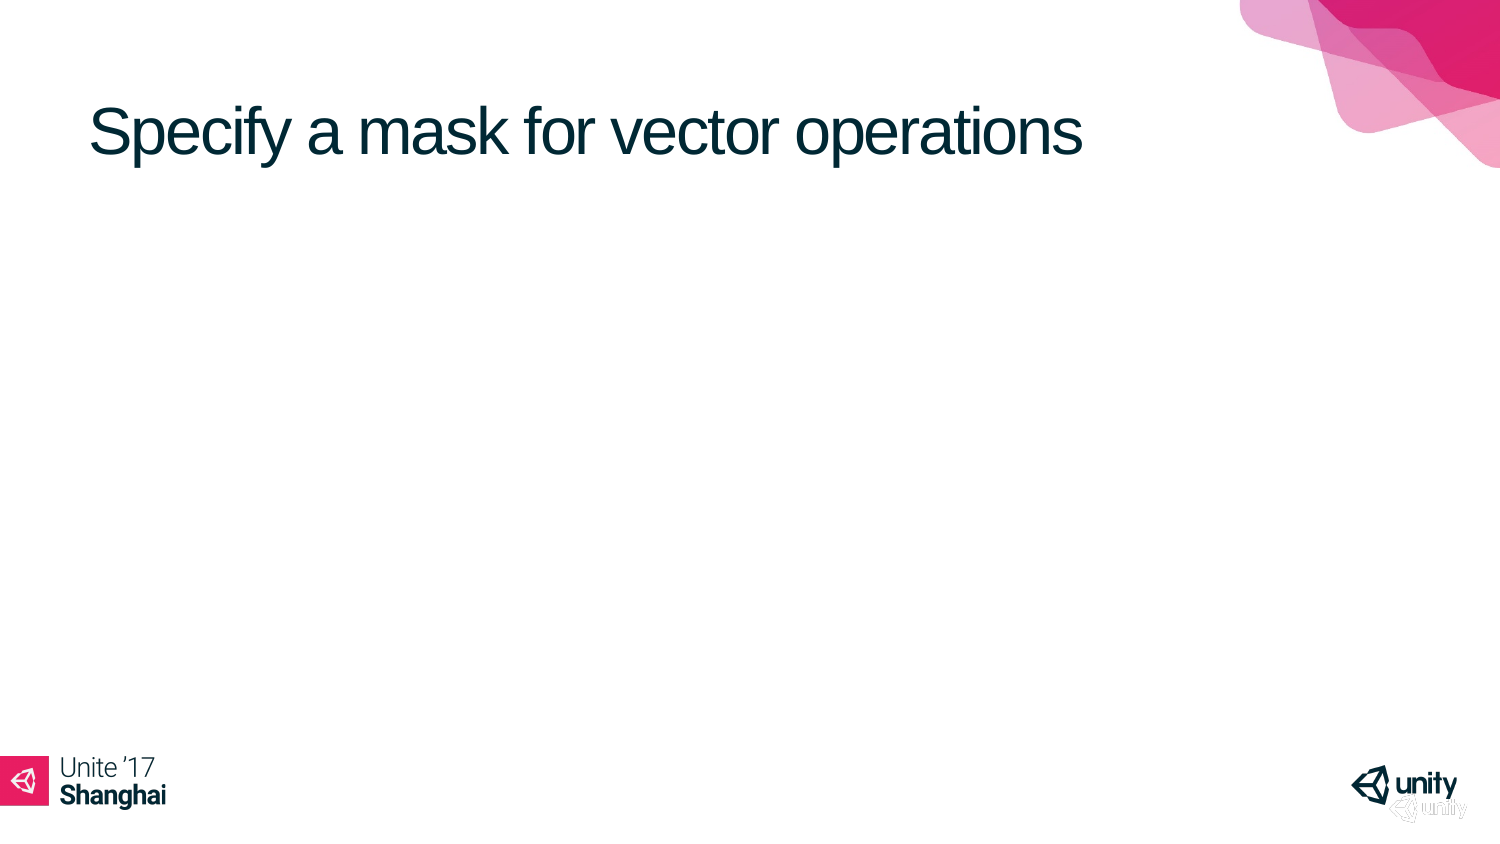

# Specify a mask for vector operations